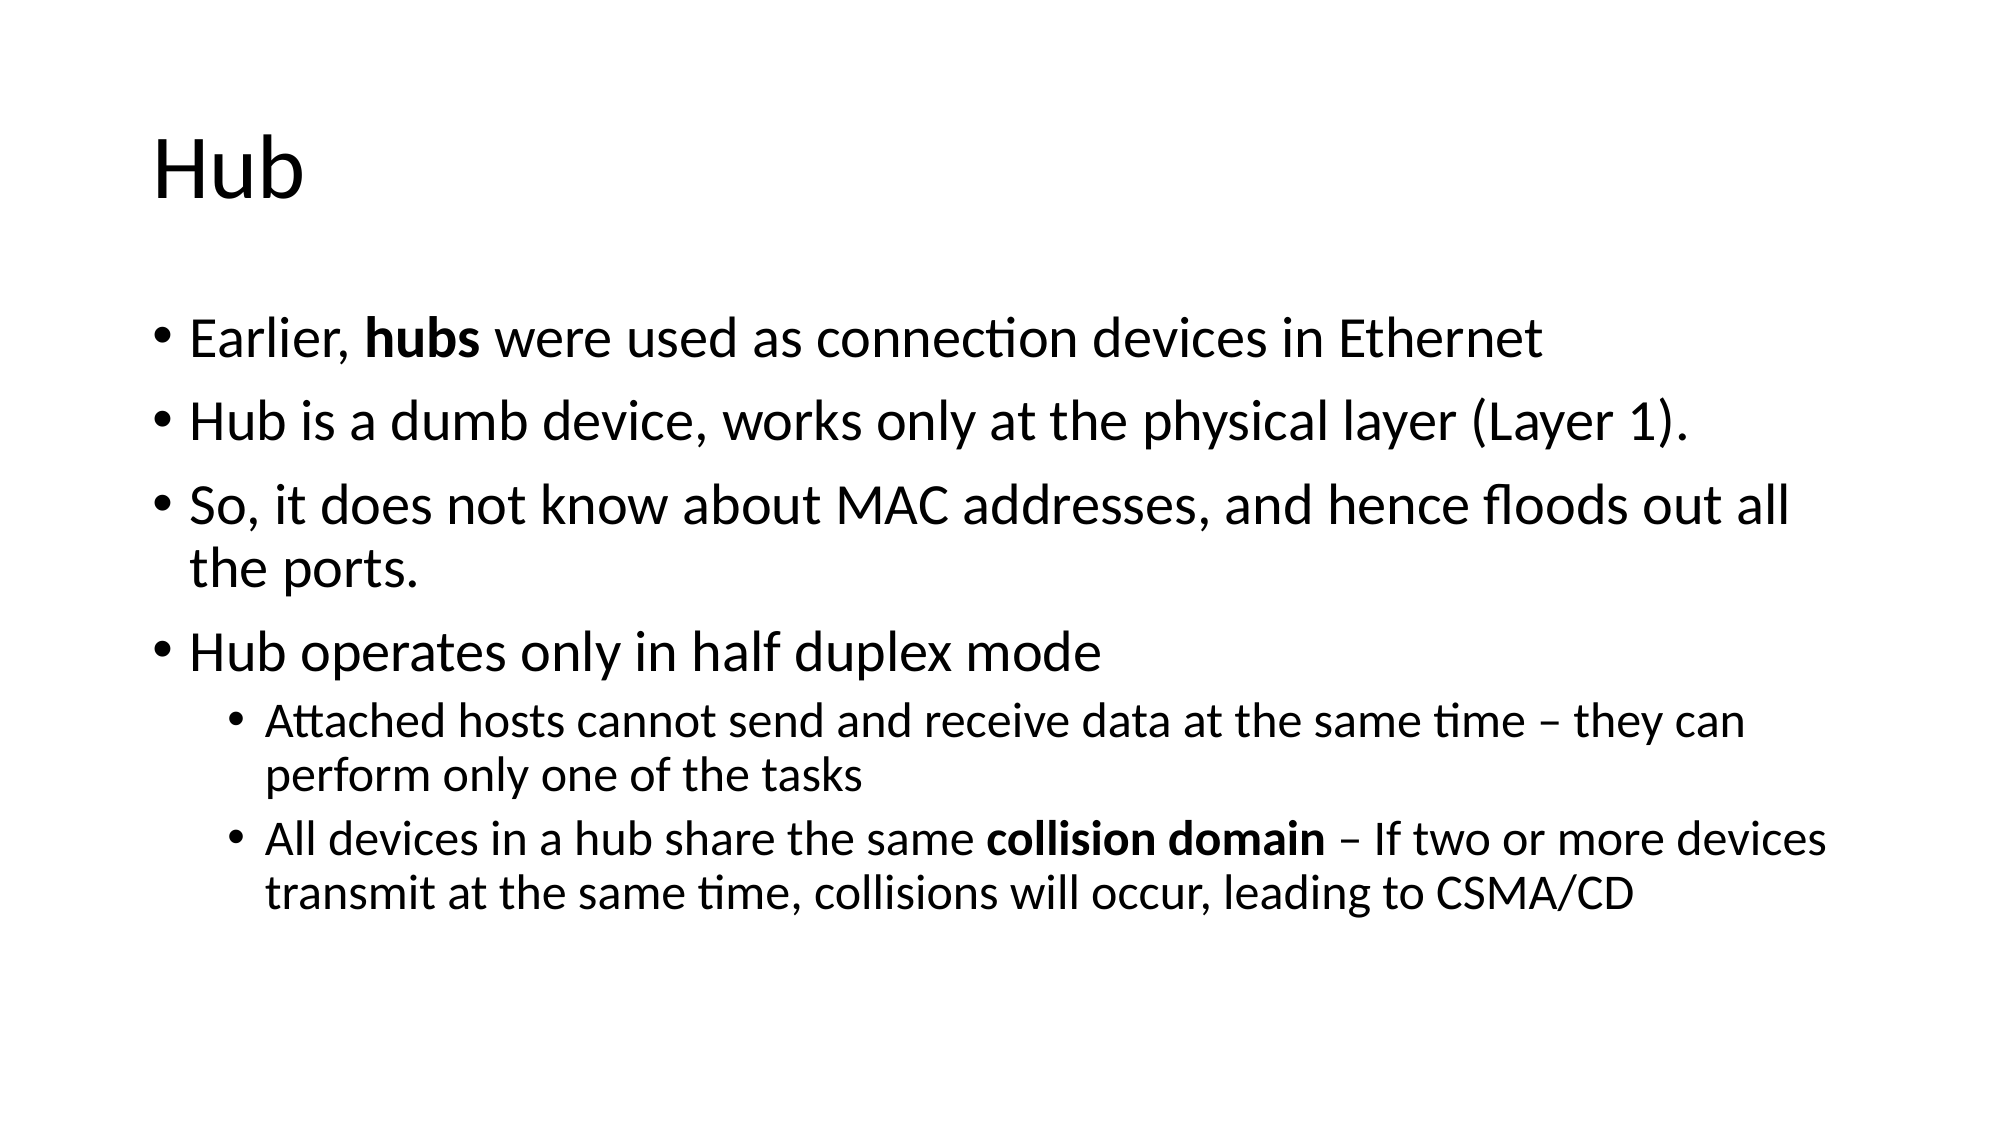

# Hub
Earlier, hubs were used as connection devices in Ethernet
Hub is a dumb device, works only at the physical layer (Layer 1).
So, it does not know about MAC addresses, and hence floods out all the ports.
Hub operates only in half duplex mode
Attached hosts cannot send and receive data at the same time – they can perform only one of the tasks
All devices in a hub share the same collision domain – If two or more devices transmit at the same time, collisions will occur, leading to CSMA/CD